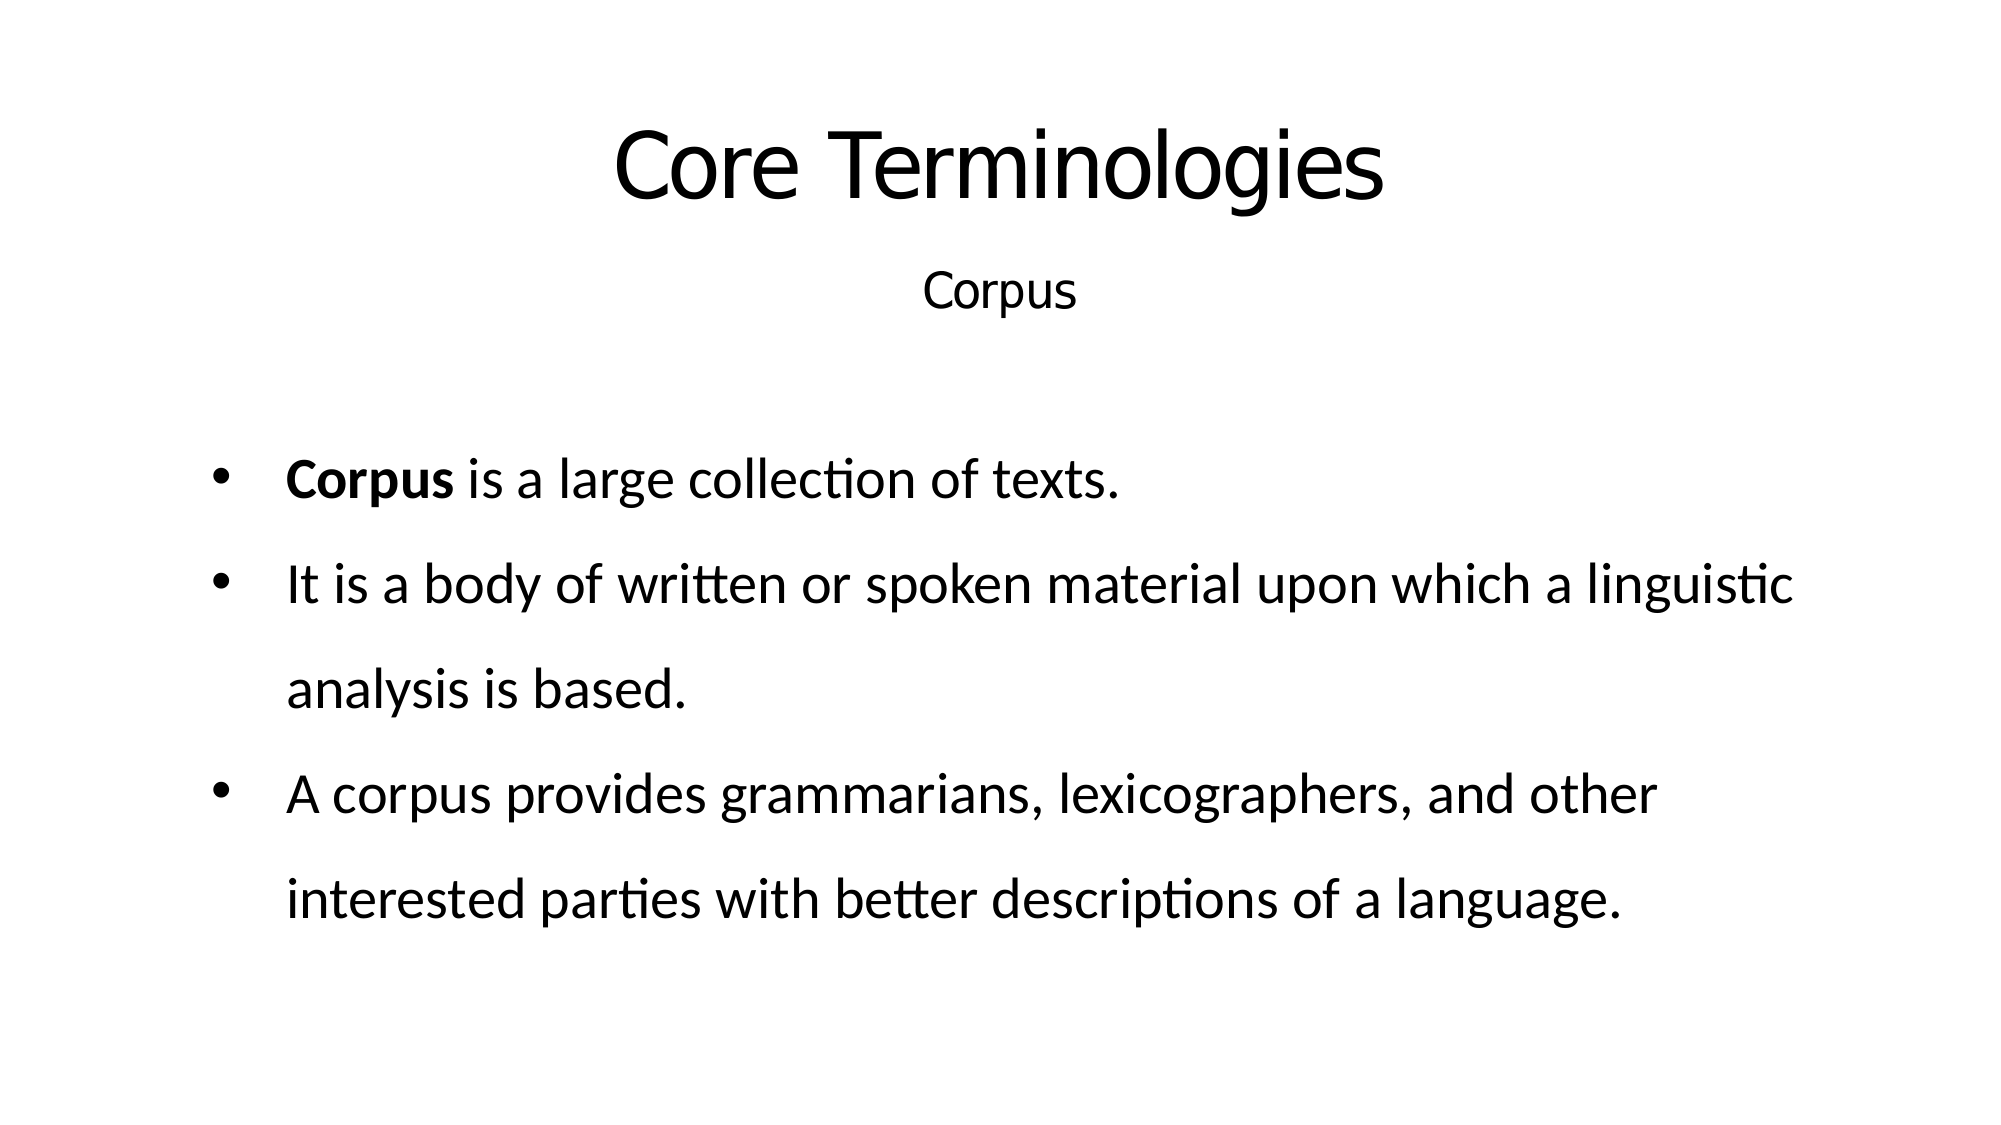

# Core Terminologies
Corpus
Corpus is a large collection of texts.
It is a body of written or spoken material upon which a linguistic analysis is based.
A corpus provides grammarians, lexicographers, and other interested parties with better descriptions of a language.